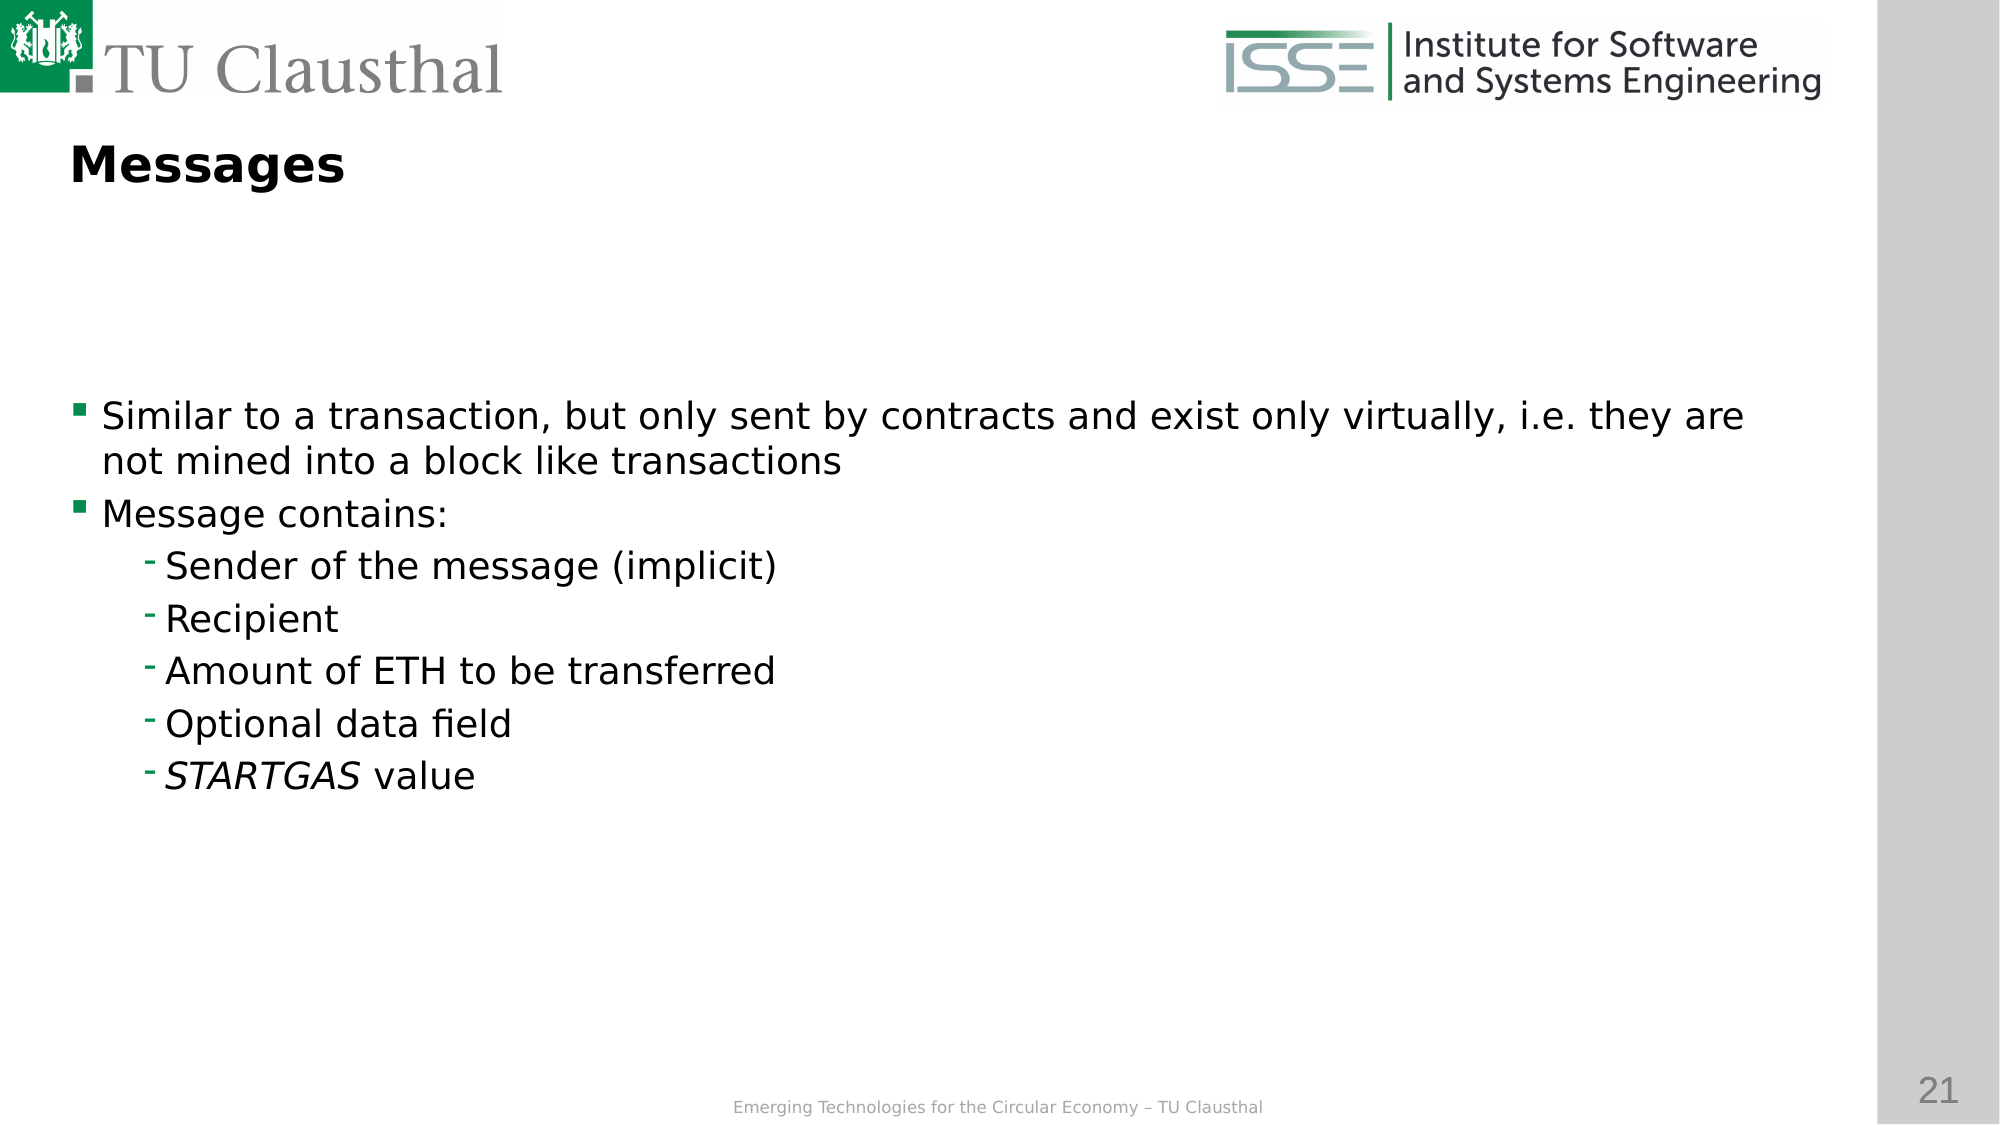

Messages
Similar to a transaction, but only sent by contracts and exist only virtually, i.e. they are not mined into a block like transactions
Message contains:
Sender of the message (implicit)
Recipient
Amount of ETH to be transferred
Optional data field
STARTGAS value